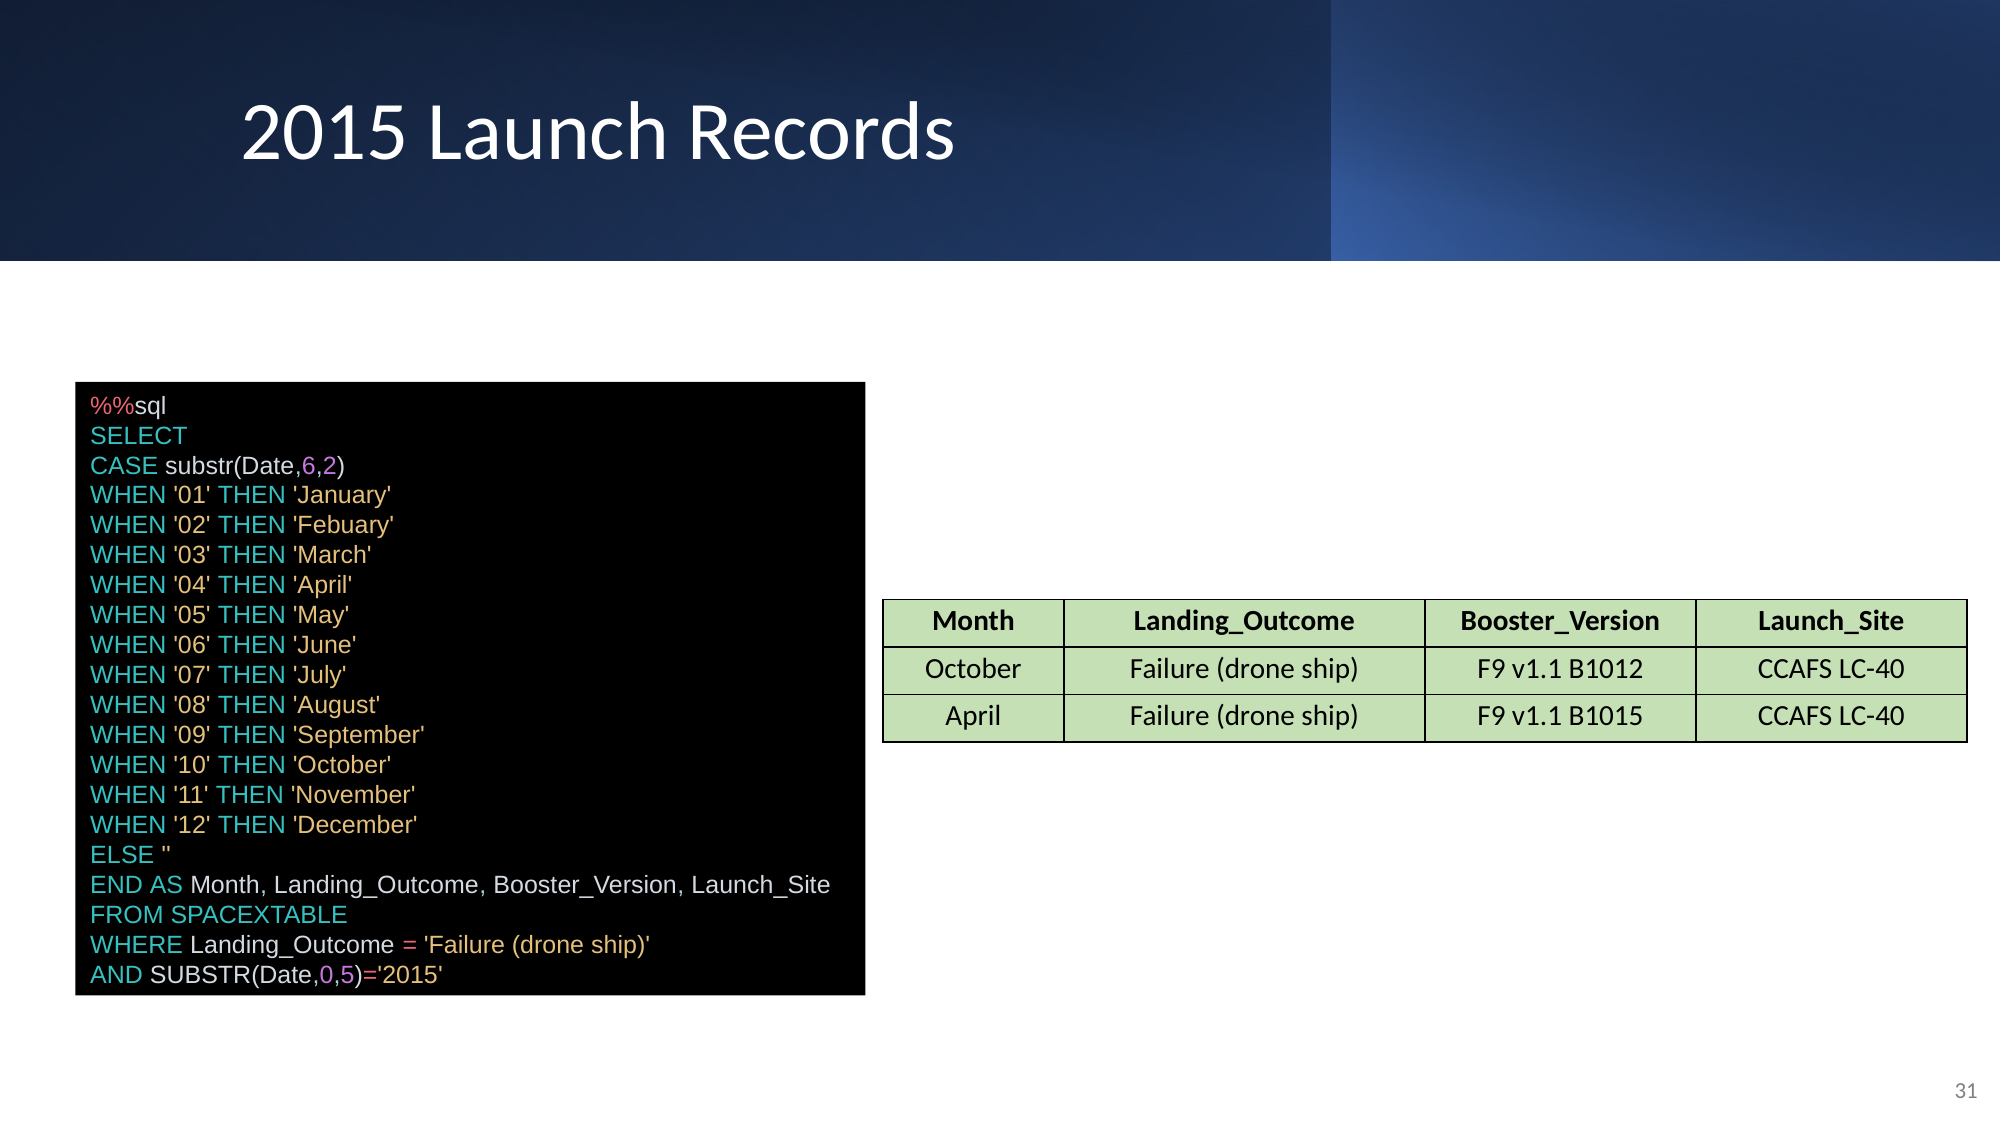

2015 Launch Records
%%sql
SELECT
CASE substr(Date,6,2)
WHEN '01' THEN 'January'
WHEN '02' THEN 'Febuary'
WHEN '03' THEN 'March'
WHEN '04' THEN 'April'
WHEN '05' THEN 'May'
WHEN '06' THEN 'June'
WHEN '07' THEN 'July'
WHEN '08' THEN 'August'
WHEN '09' THEN 'September'
WHEN '10' THEN 'October'
WHEN '11' THEN 'November'
WHEN '12' THEN 'December'
ELSE ''
END AS Month, Landing_Outcome, Booster_Version, Launch_Site
FROM SPACEXTABLE
WHERE Landing_Outcome = 'Failure (drone ship)'
AND SUBSTR(Date,0,5)='2015'
| Month | Landing\_Outcome | Booster\_Version | Launch\_Site |
| --- | --- | --- | --- |
| October | Failure (drone ship) | F9 v1.1 B1012 | CCAFS LC-40 |
| April | Failure (drone ship) | F9 v1.1 B1015 | CCAFS LC-40 |
31